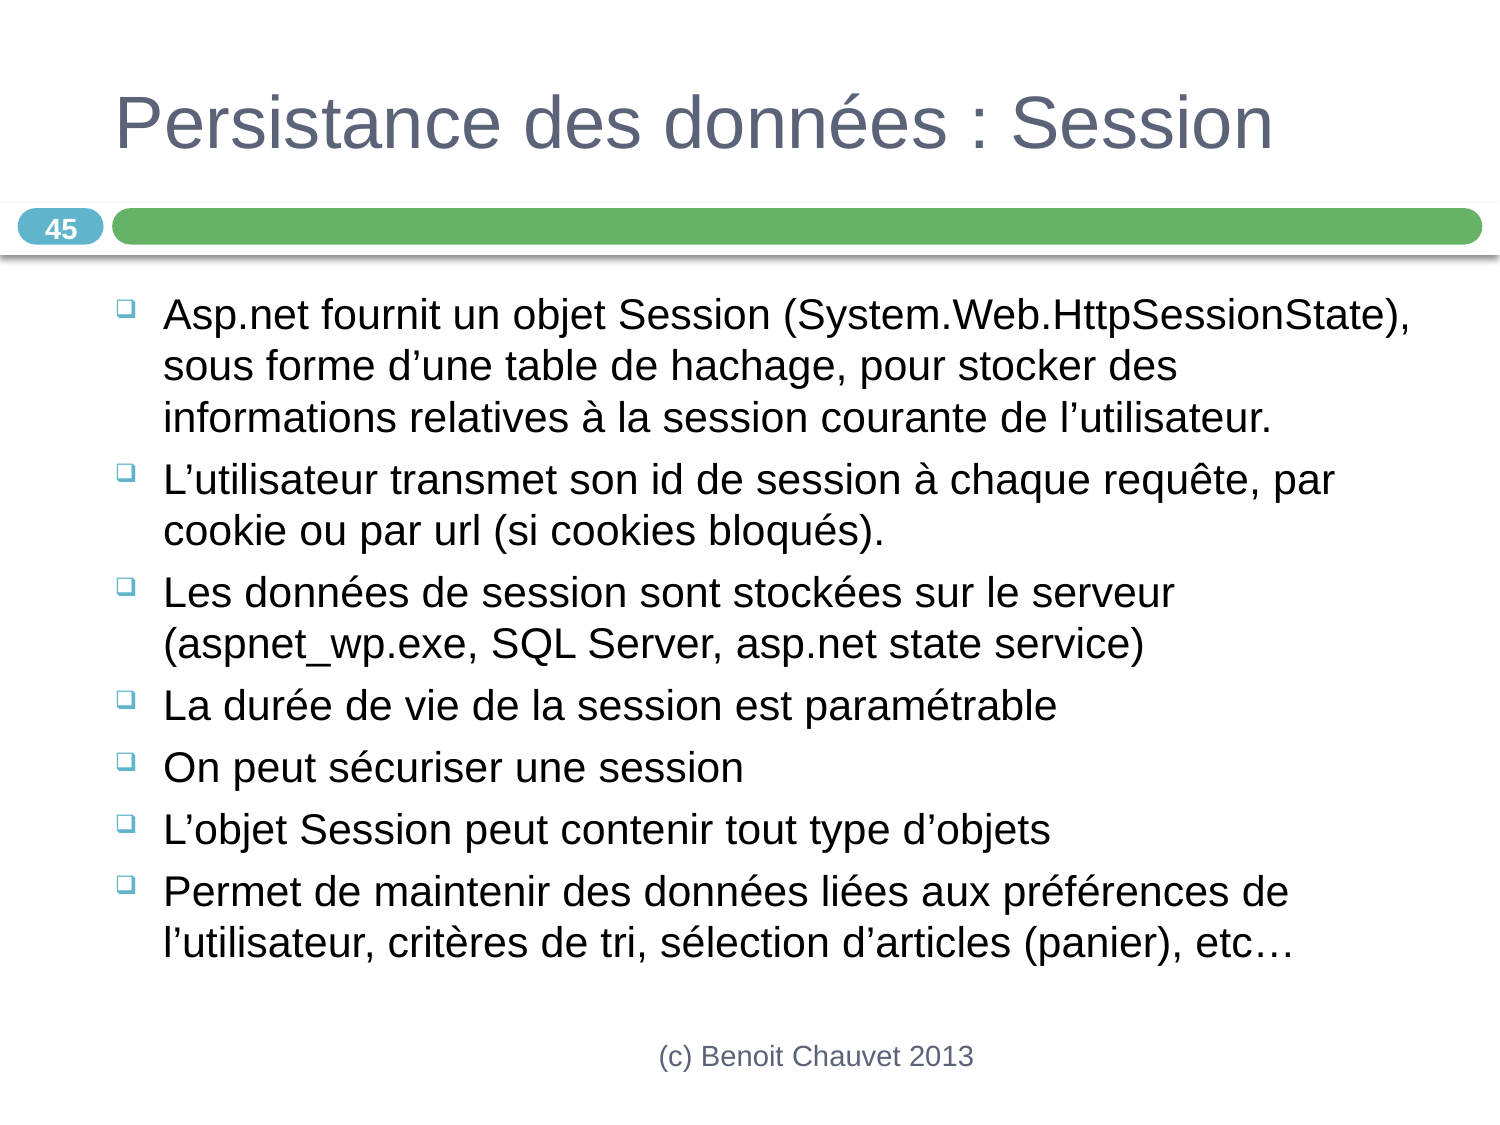

# Persistance des données : Session
45
Asp.net fournit un objet Session (System.Web.HttpSessionState), sous forme d’une table de hachage, pour stocker des informations relatives à la session courante de l’utilisateur.
L’utilisateur transmet son id de session à chaque requête, par cookie ou par url (si cookies bloqués).
Les données de session sont stockées sur le serveur (aspnet_wp.exe, SQL Server, asp.net state service)
La durée de vie de la session est paramétrable
On peut sécuriser une session
L’objet Session peut contenir tout type d’objets
Permet de maintenir des données liées aux préférences de l’utilisateur, critères de tri, sélection d’articles (panier), etc…
(c) Benoit Chauvet 2013